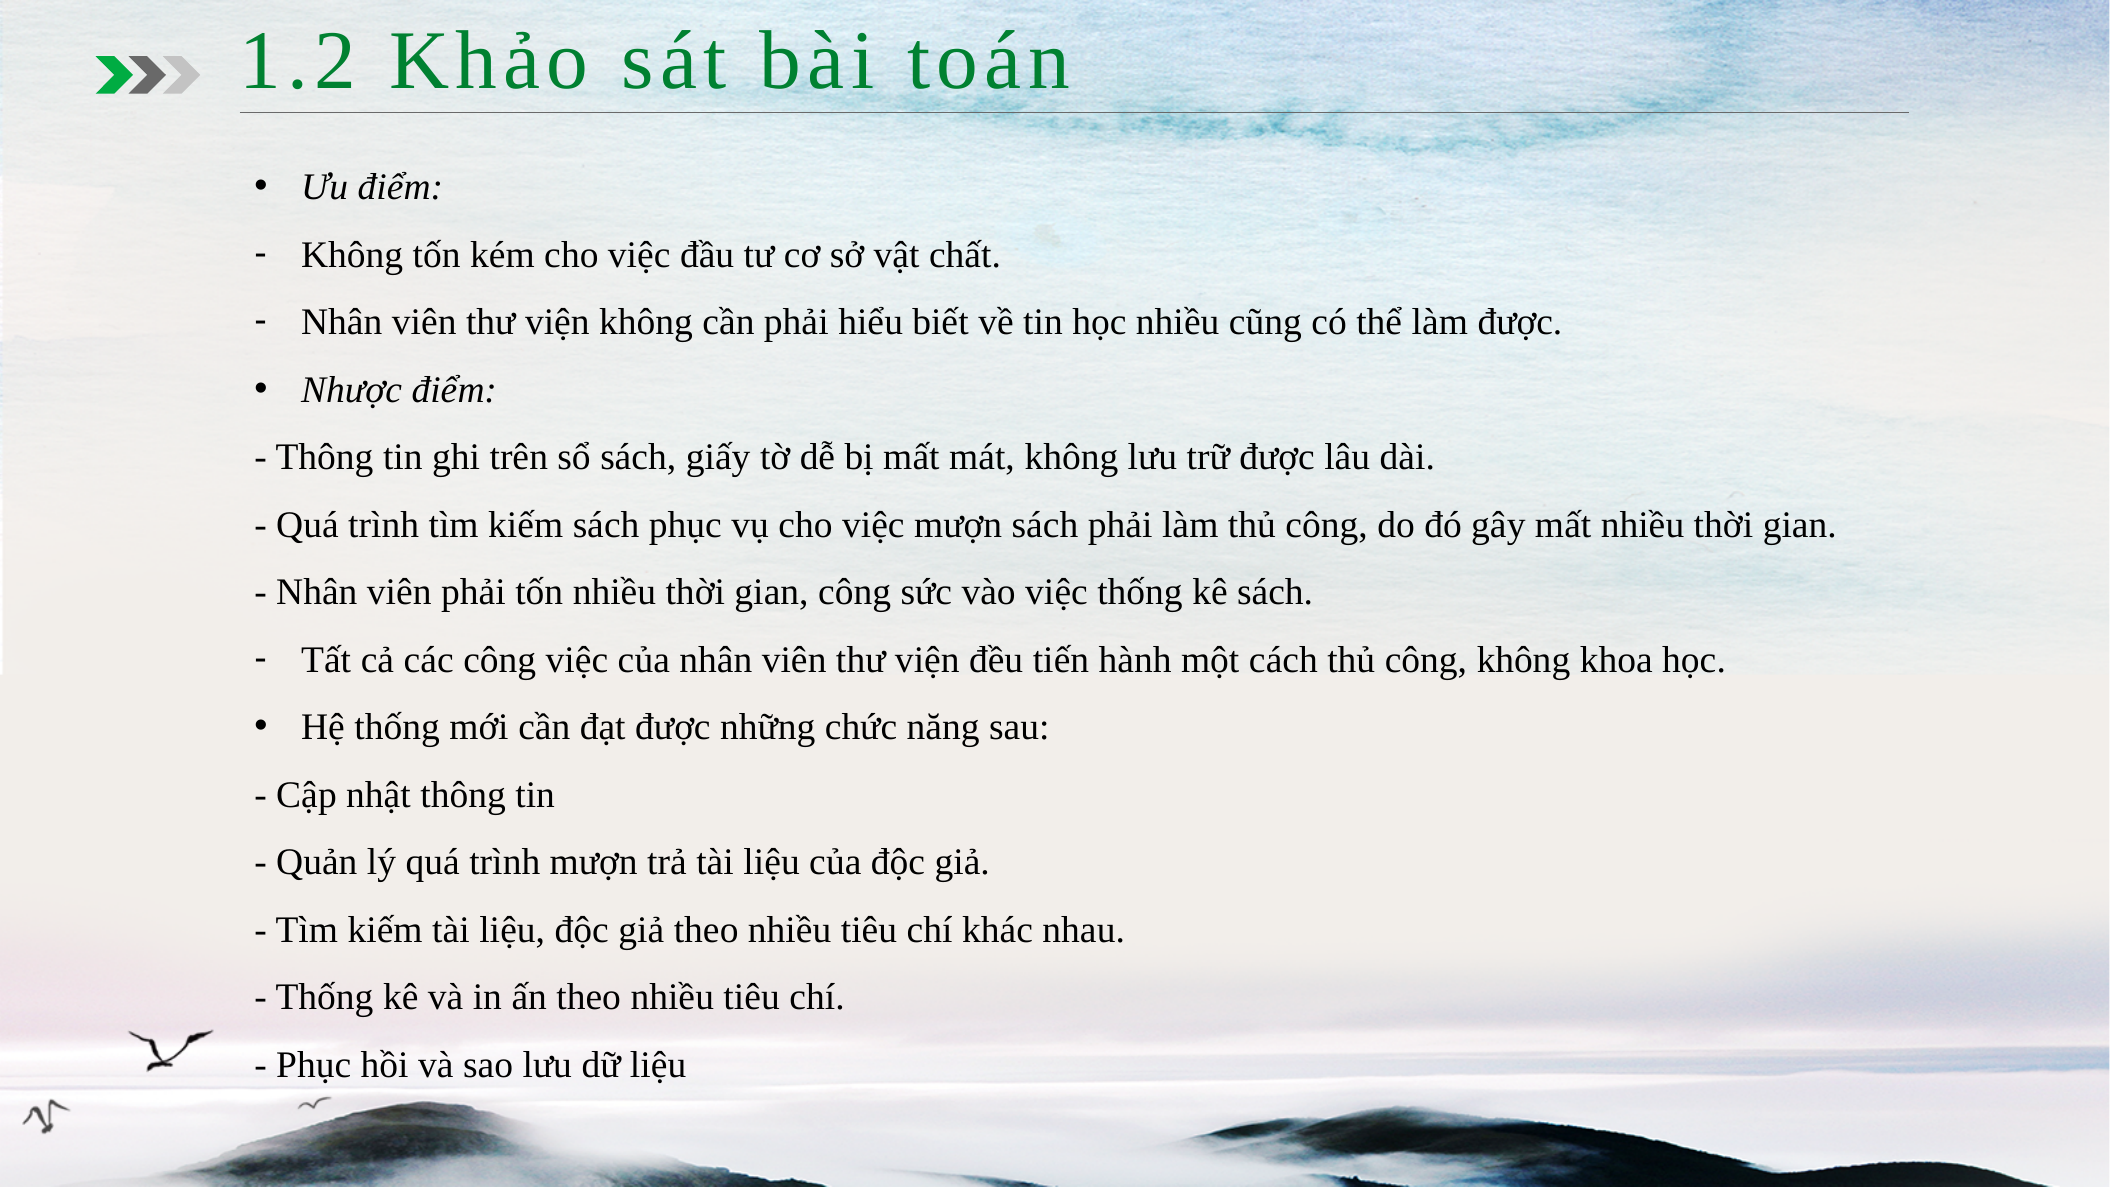

1.2 Khảo sát bài toán

Ưu điểm:
Không tốn kém cho việc đầu tư cơ sở vật chất.
Nhân viên thư viện không cần phải hiểu biết về tin học nhiều cũng có thể làm được.
Nhược điểm:
- Thông tin ghi trên sổ sách, giấy tờ dễ bị mất mát, không lưu trữ được lâu dài.
- Quá trình tìm kiếm sách phục vụ cho việc mượn sách phải làm thủ công, do đó gây mất nhiều thời gian.
- Nhân viên phải tốn nhiều thời gian, công sức vào việc thống kê sách.
Tất cả các công việc của nhân viên thư viện đều tiến hành một cách thủ công, không khoa học.
Hệ thống mới cần đạt được những chức năng sau:
- Cập nhật thông tin
- Quản lý quá trình mượn trả tài liệu của độc giả.
- Tìm kiếm tài liệu, độc giả theo nhiều tiêu chí khác nhau.
- Thống kê và in ấn theo nhiều tiêu chí.
- Phục hồi và sao lưu dữ liệu